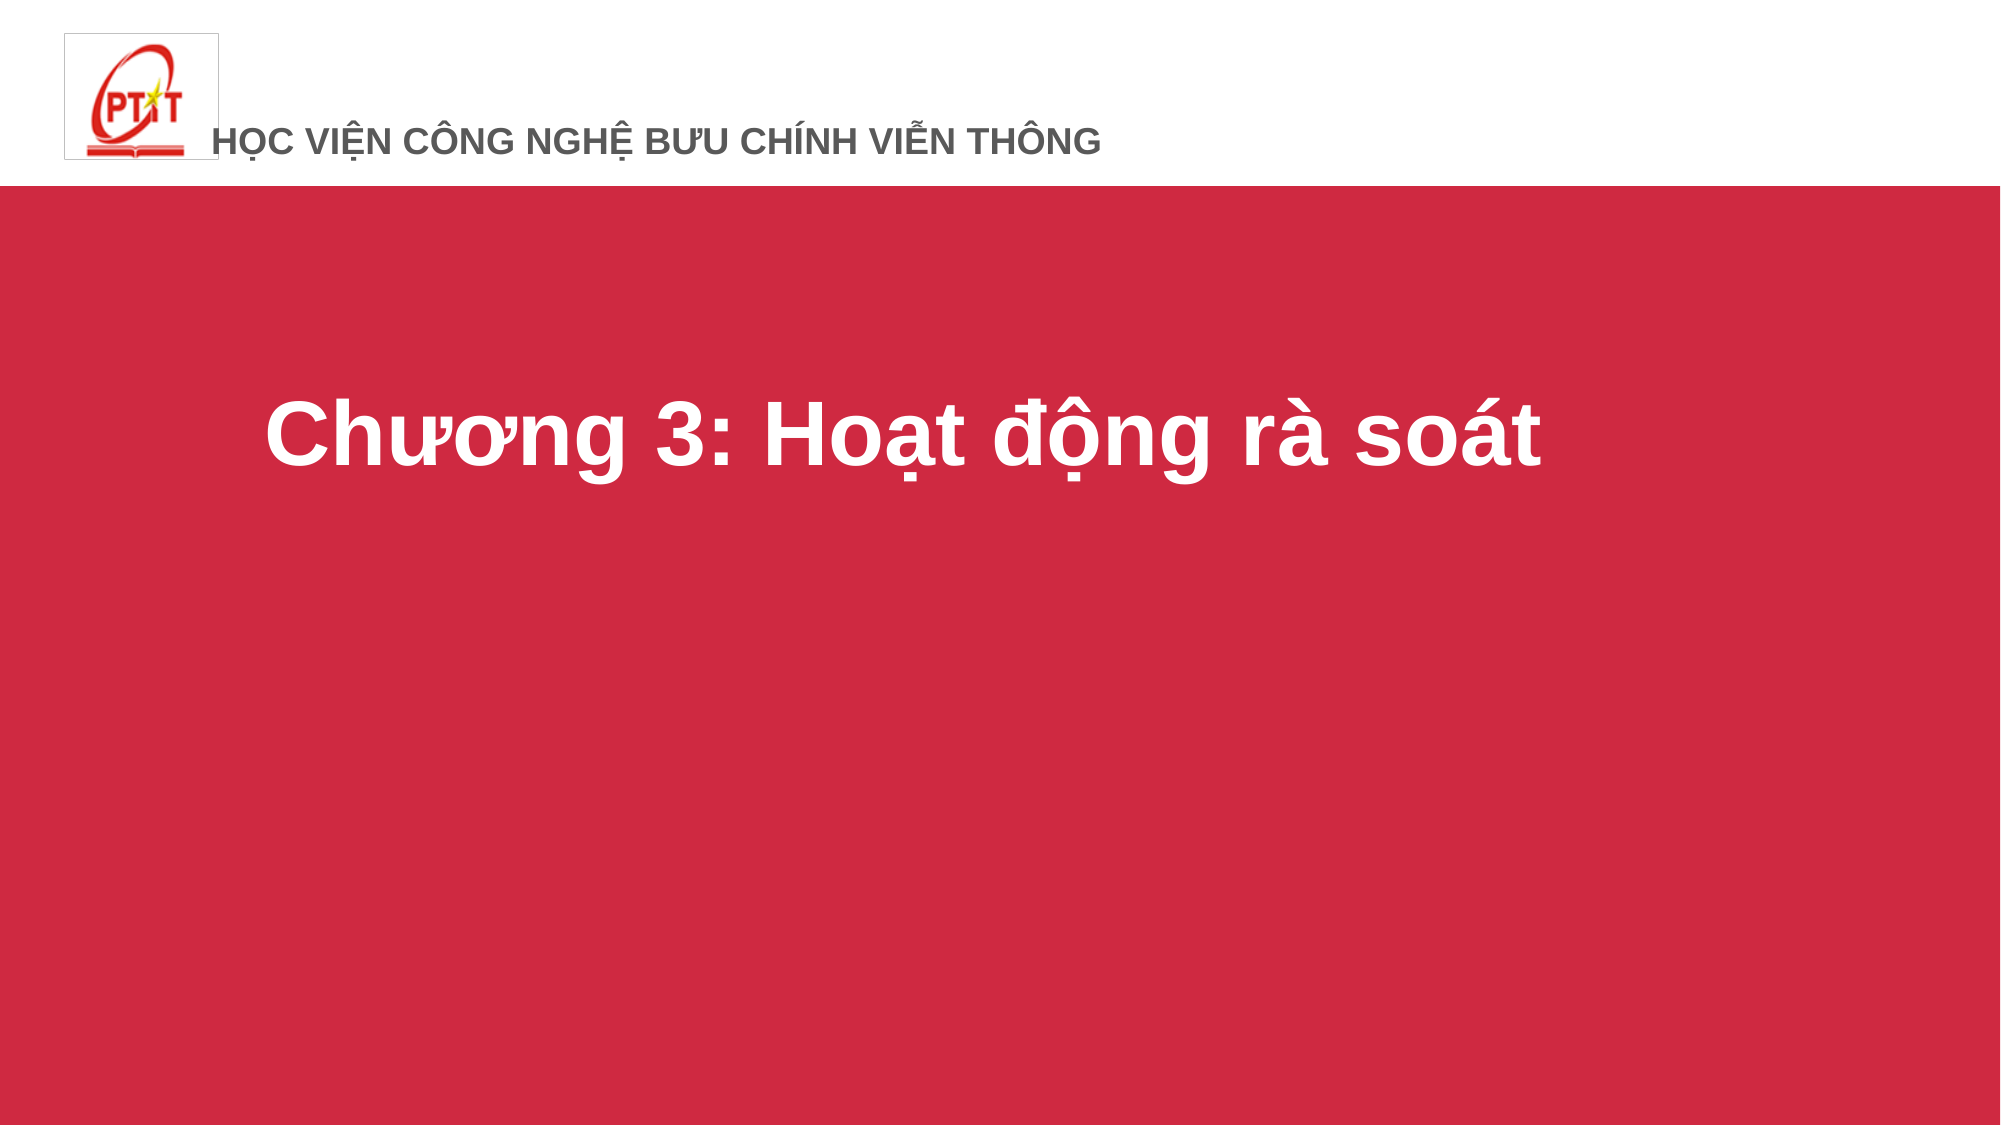

# Chương 3: Hoạt động rà soát